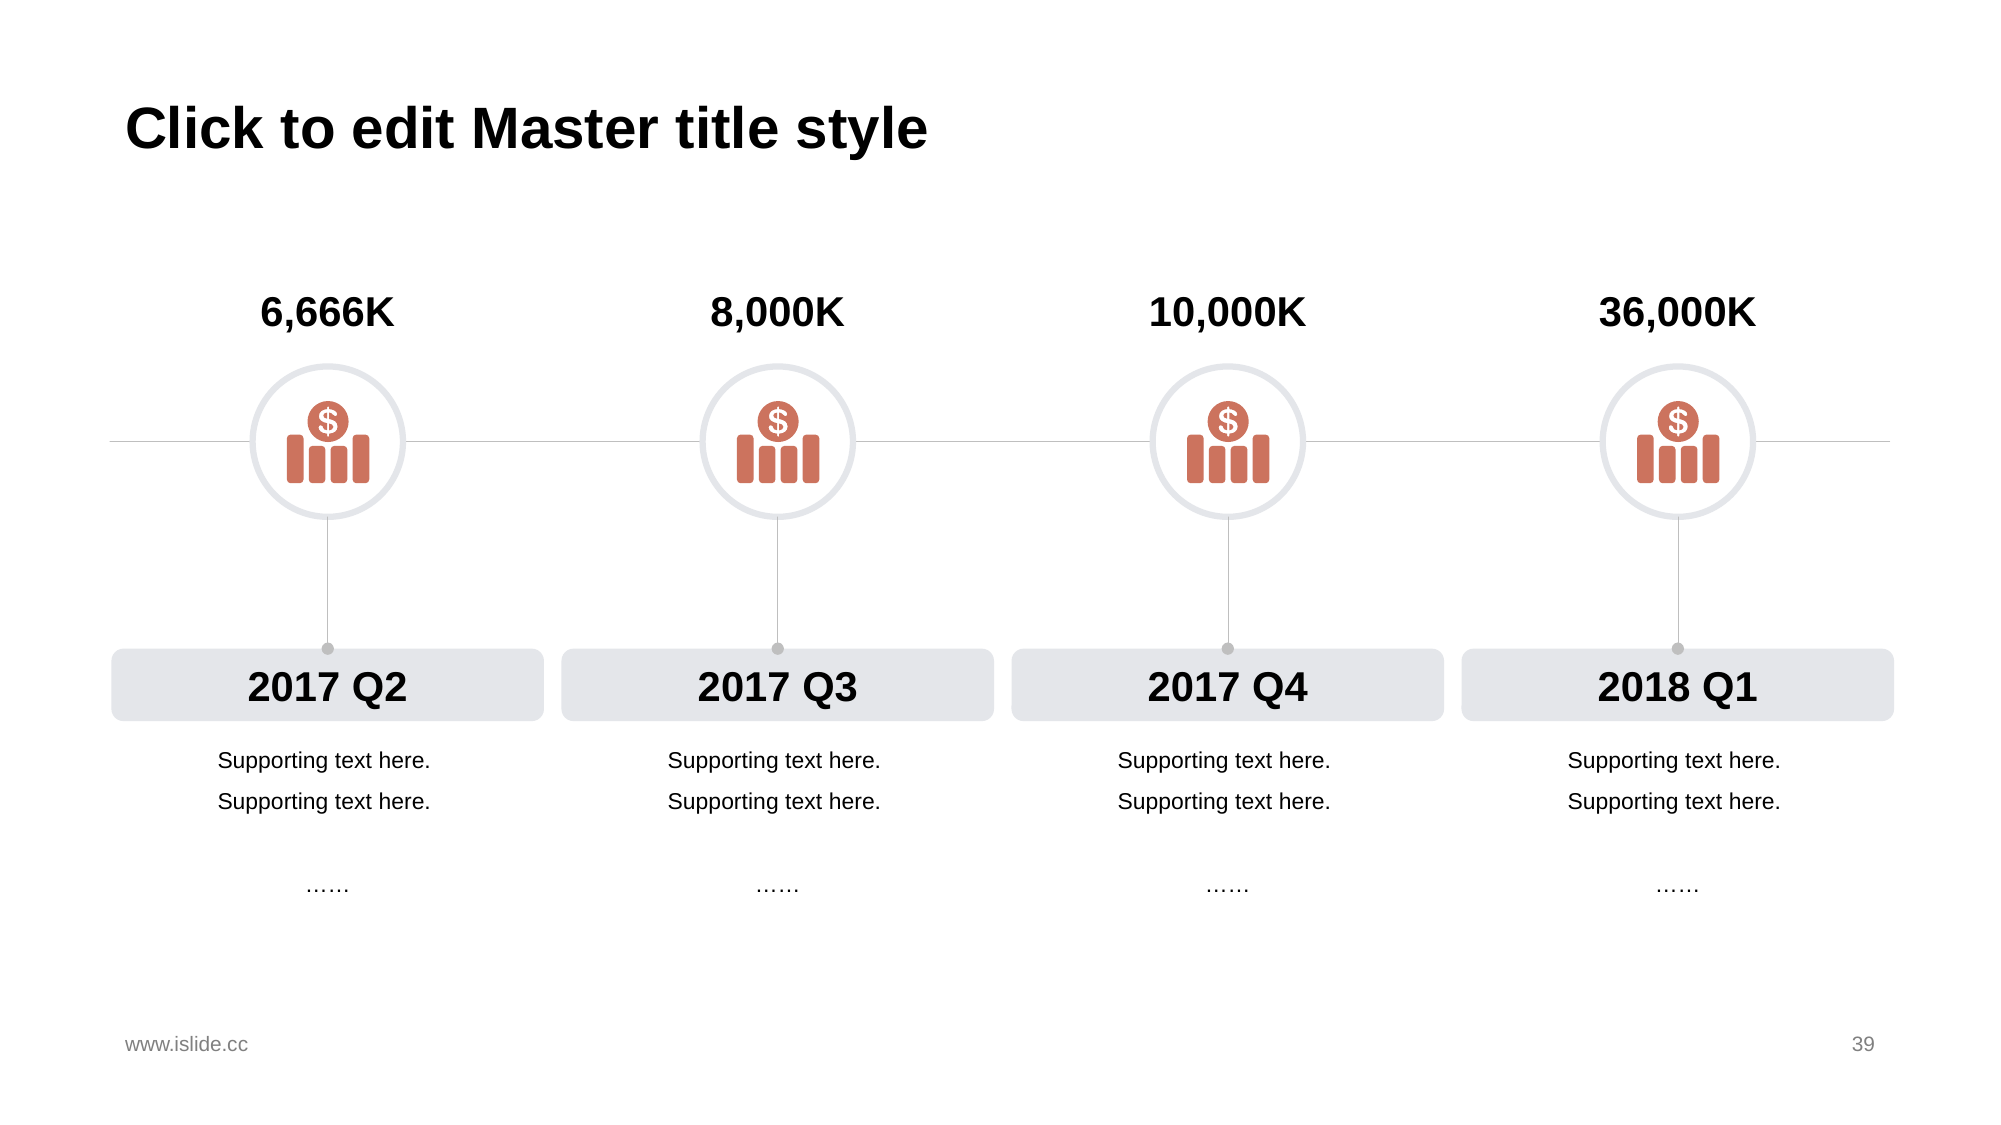

# Click to edit Master title style
6,666K

2017 Q2
Supporting text here.
Supporting text here.

……
8,000K

2017 Q3
Supporting text here.
Supporting text here.

……
10,000K

2017 Q4
Supporting text here.
Supporting text here.

……
36,000K

2018 Q1
Supporting text here.
Supporting text here.

……
www.islide.cc
39